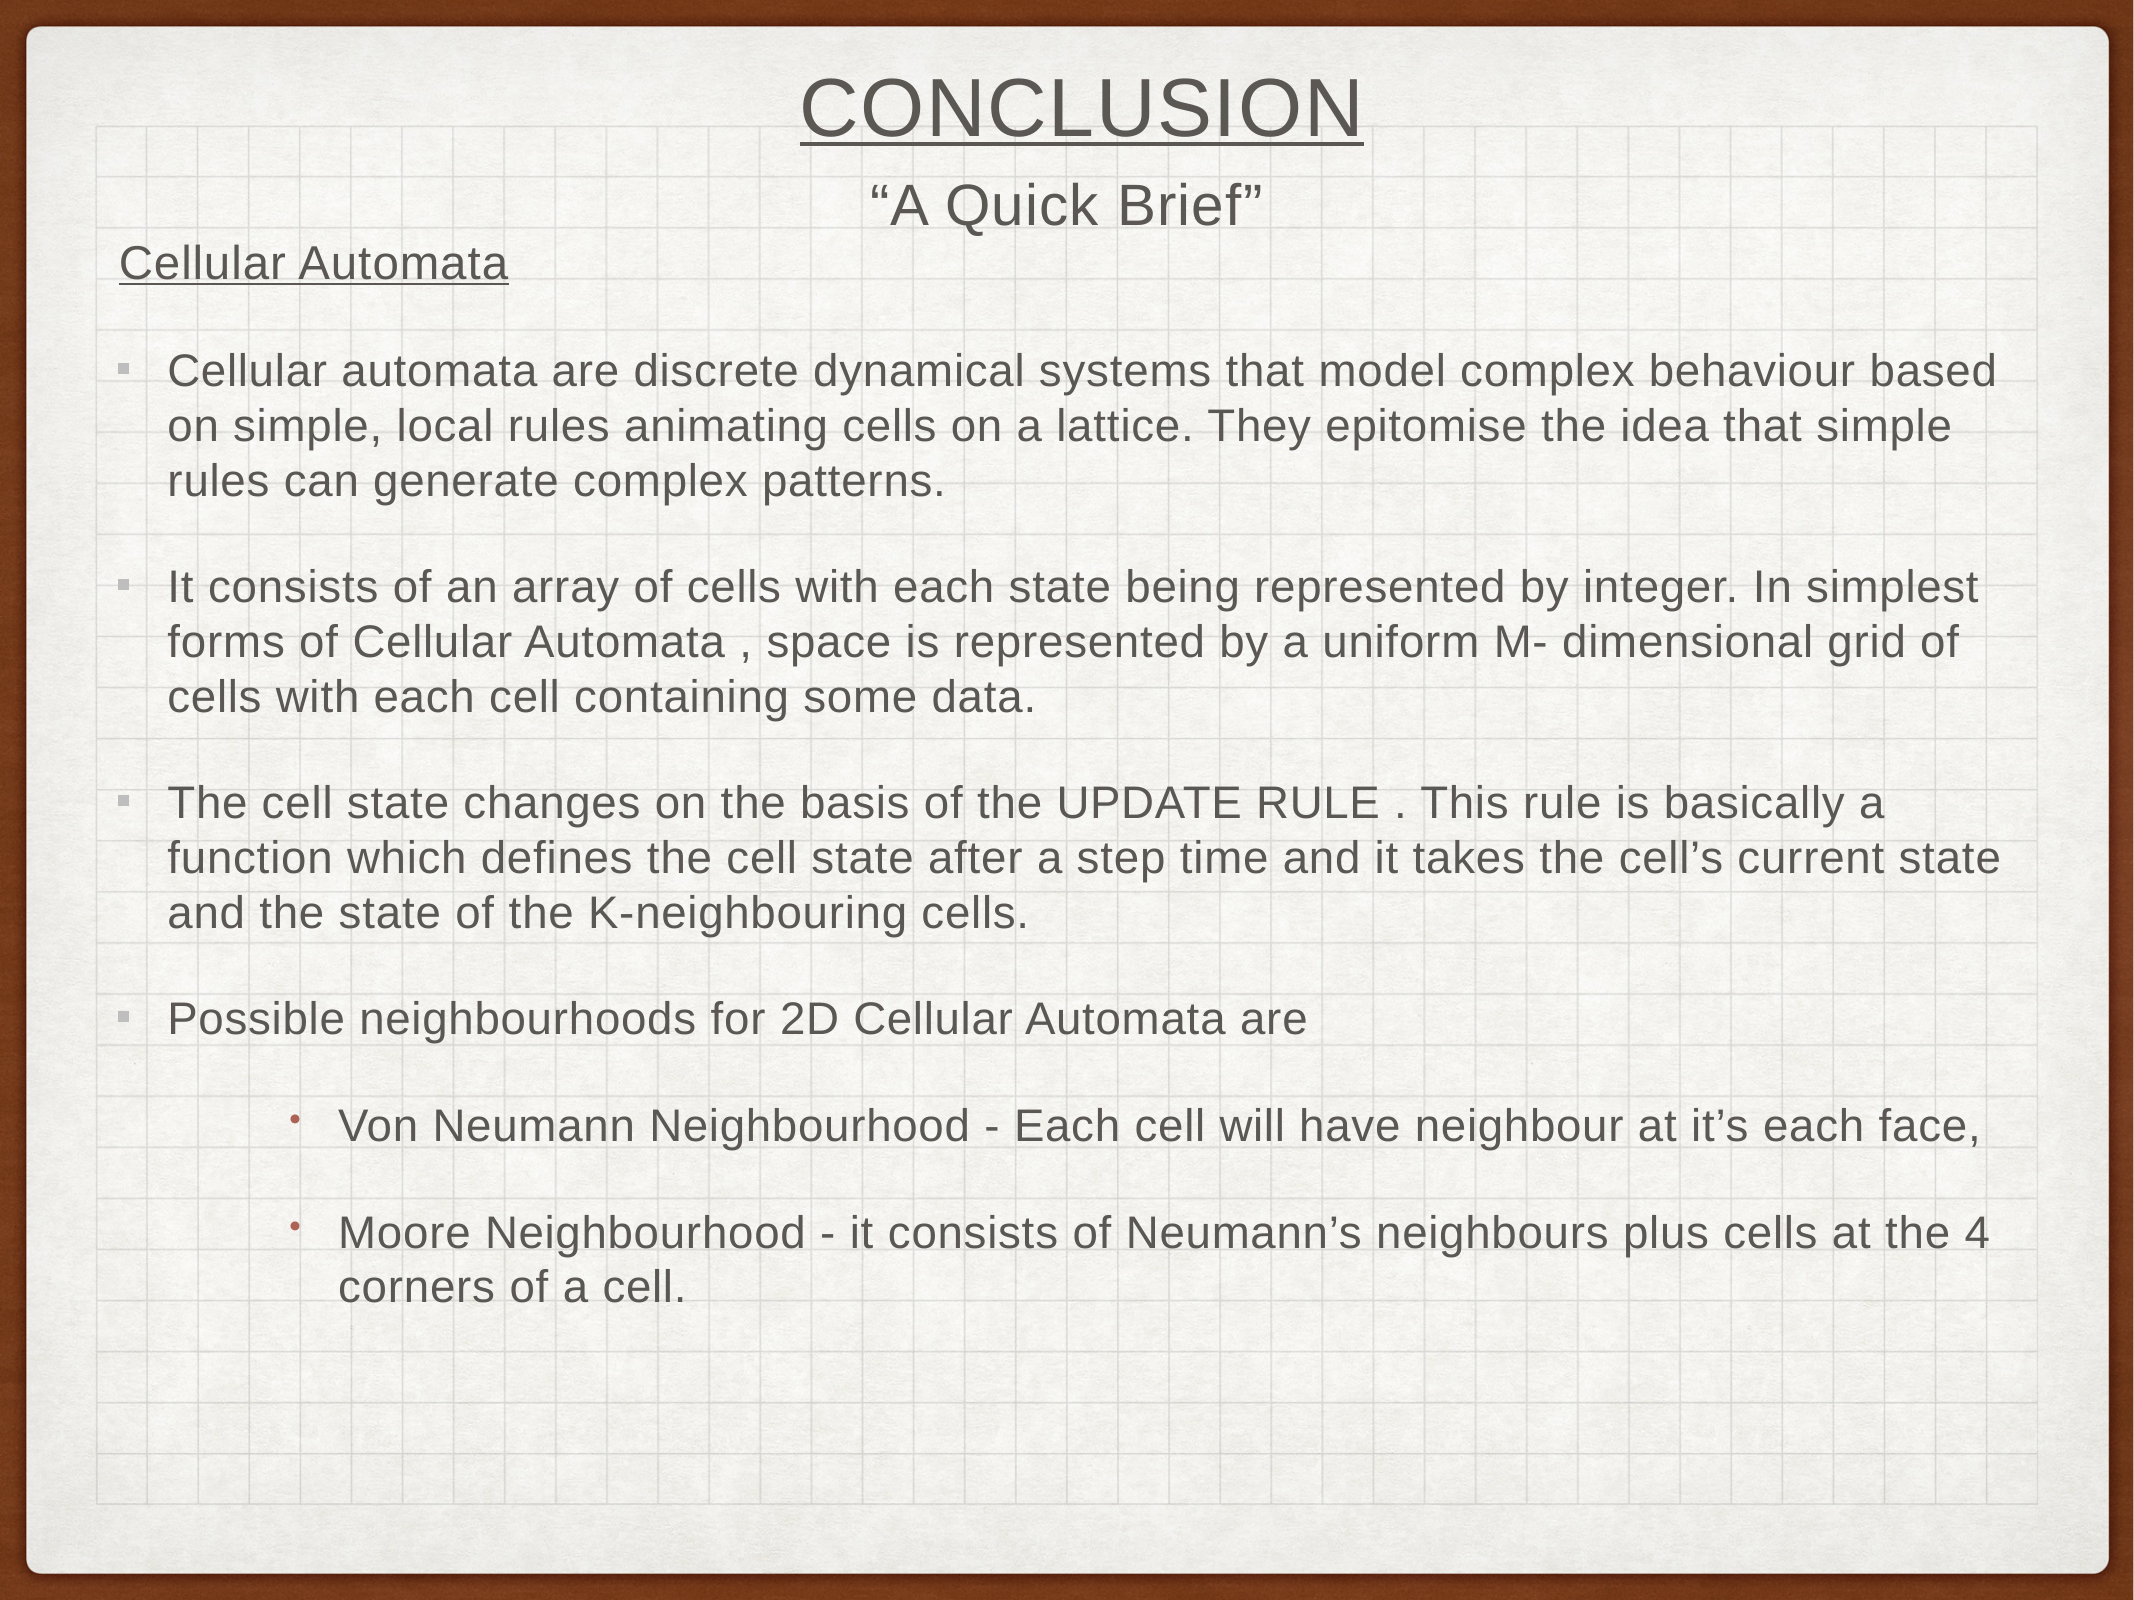

Conclusion
“A Quick Brief”
Cellular Automata
Cellular automata are discrete dynamical systems that model complex behaviour based on simple, local rules animating cells on a lattice. They epitomise the idea that simple rules can generate complex patterns.
It consists of an array of cells with each state being represented by integer. In simplest forms of Cellular Automata , space is represented by a uniform M- dimensional grid of cells with each cell containing some data.
The cell state changes on the basis of the UPDATE RULE . This rule is basically a function which defines the cell state after a step time and it takes the cell’s current state and the state of the K-neighbouring cells.
Possible neighbourhoods for 2D Cellular Automata are
Von Neumann Neighbourhood - Each cell will have neighbour at it’s each face,
Moore Neighbourhood - it consists of Neumann’s neighbours plus cells at the 4 corners of a cell.